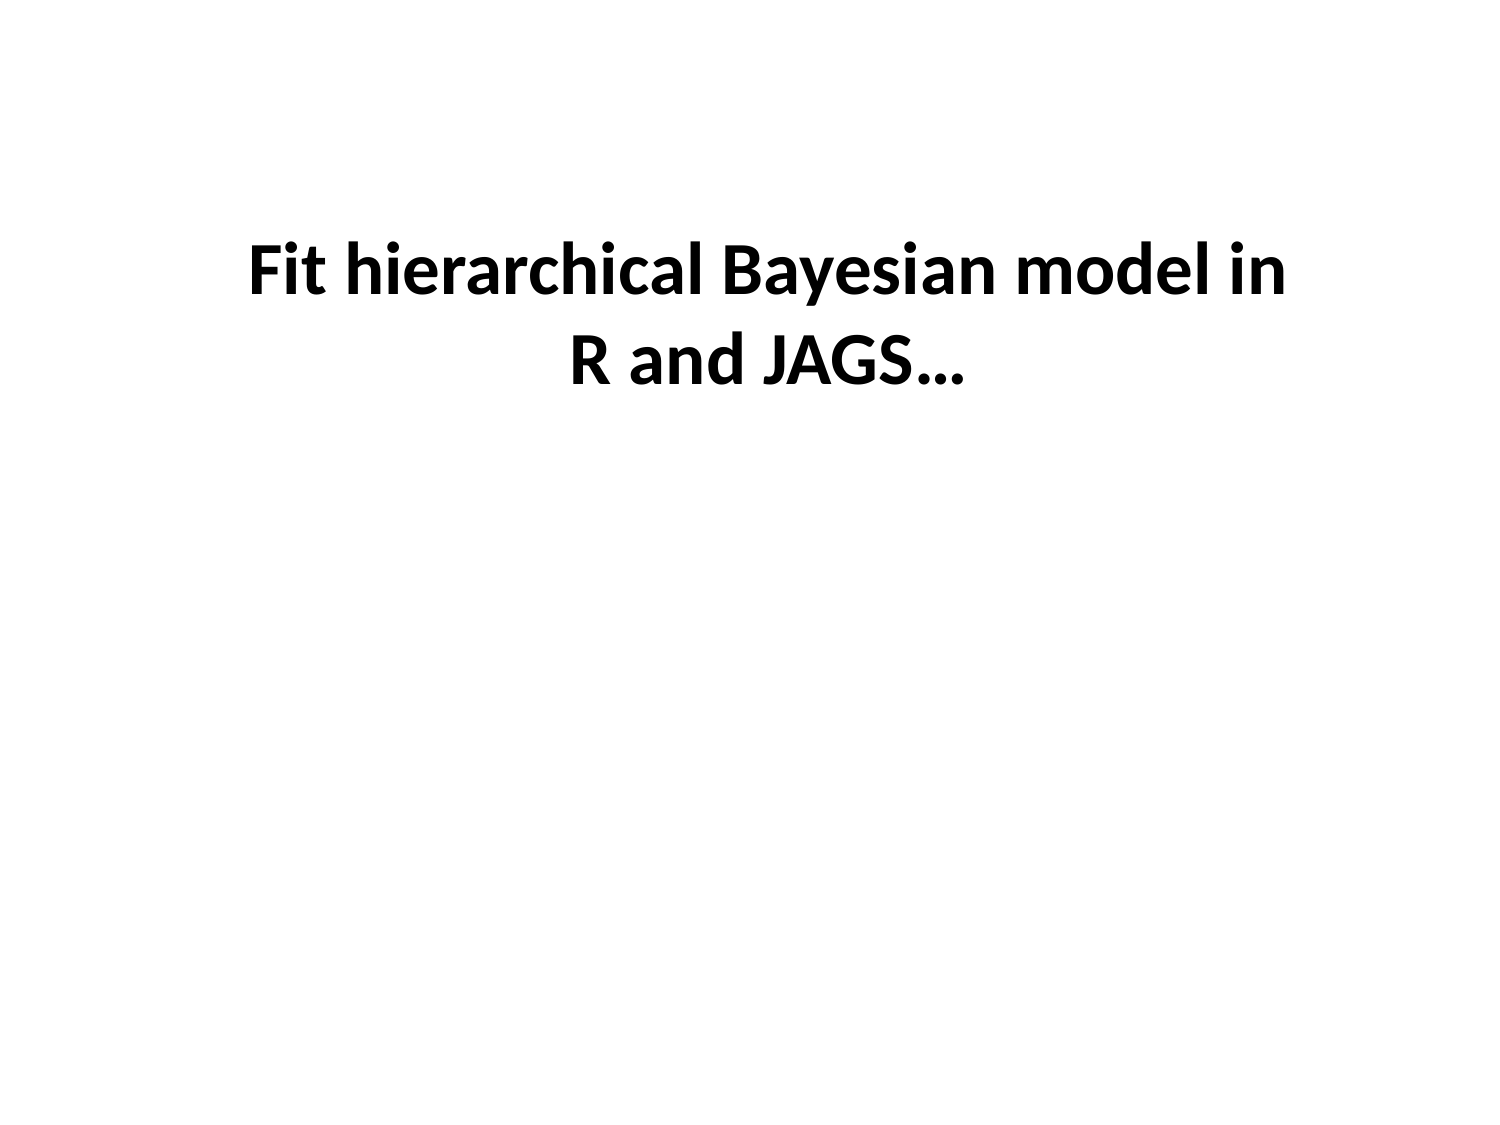

Fit hierarchical Bayesian model in R and JAGS…